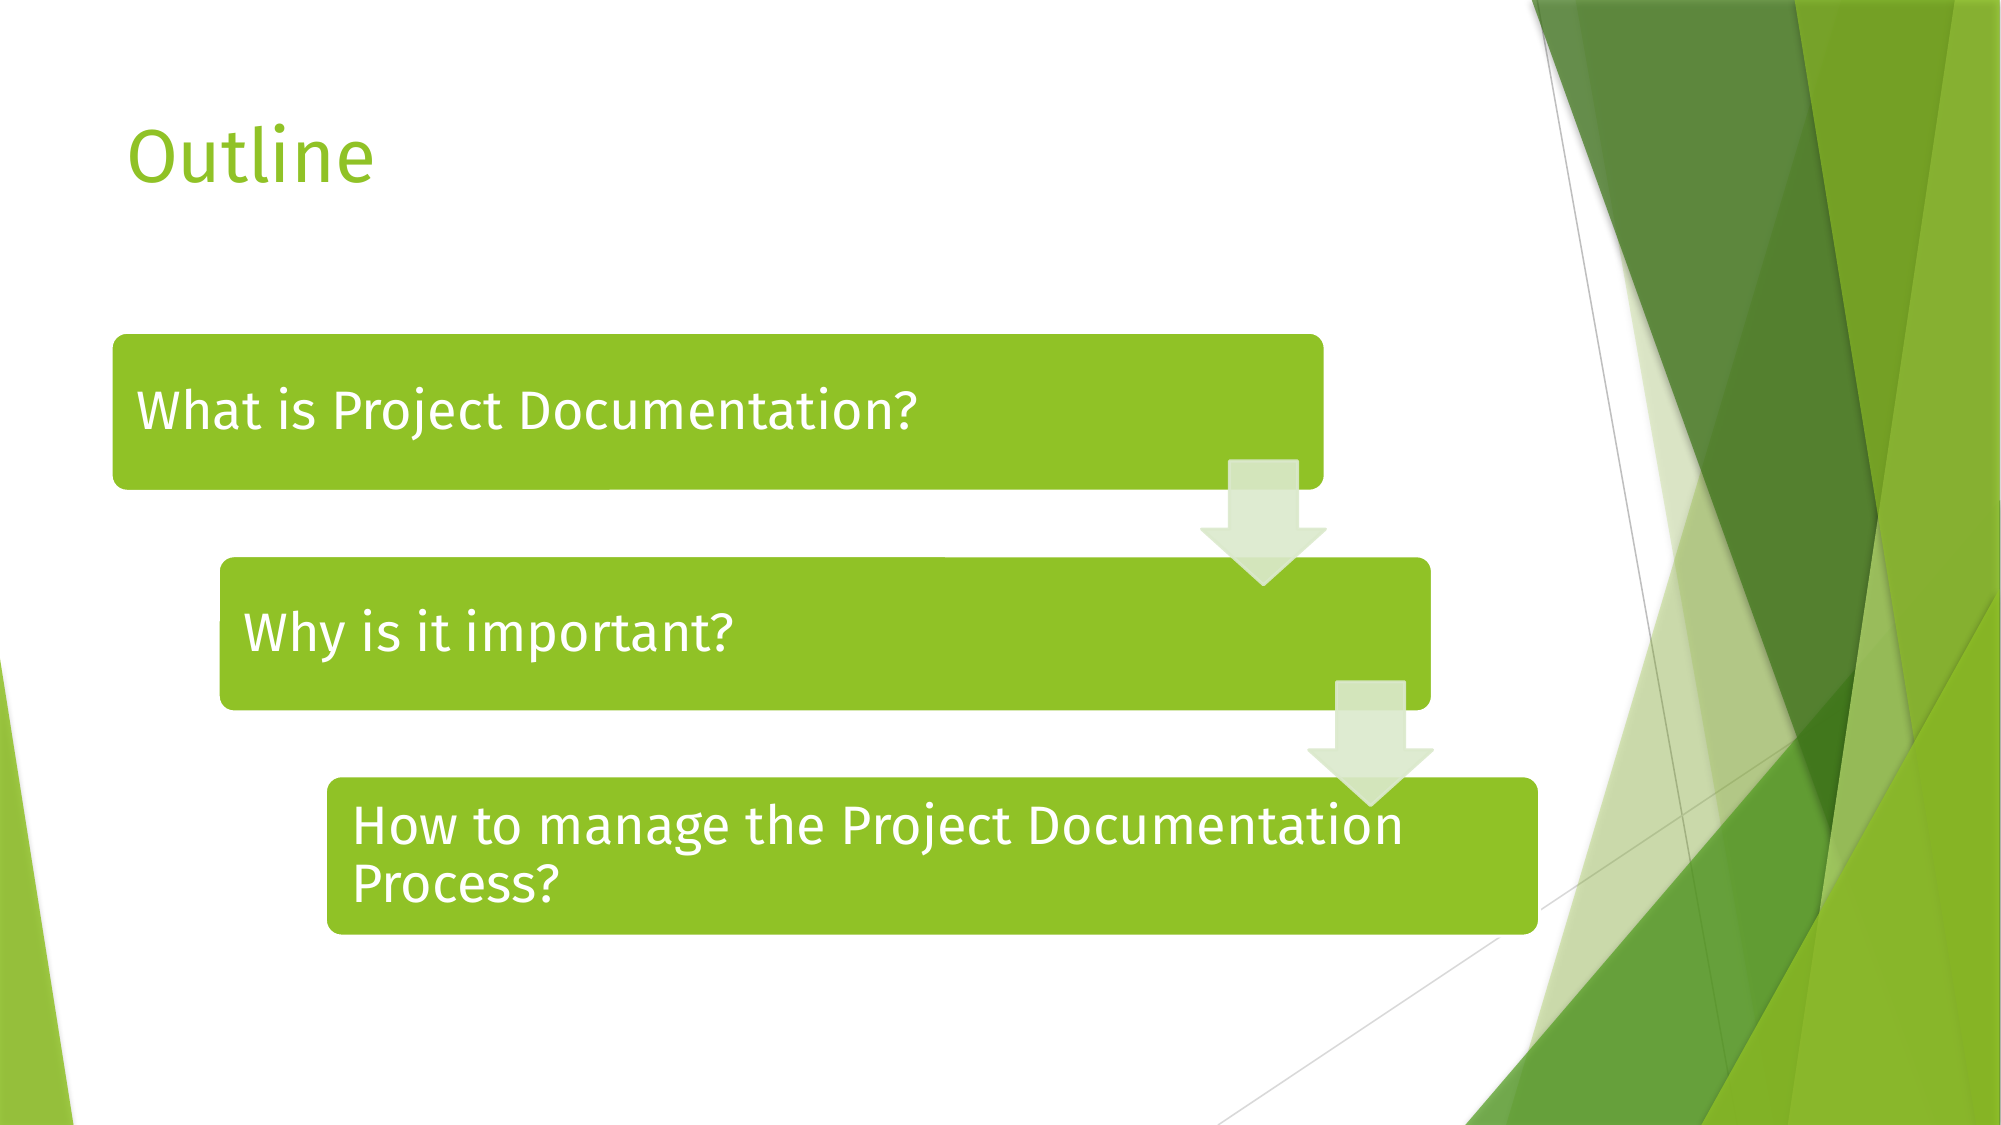

# Outline
What is Project Documentation?
Why is it important?
How to manage the Project Documentation Process?